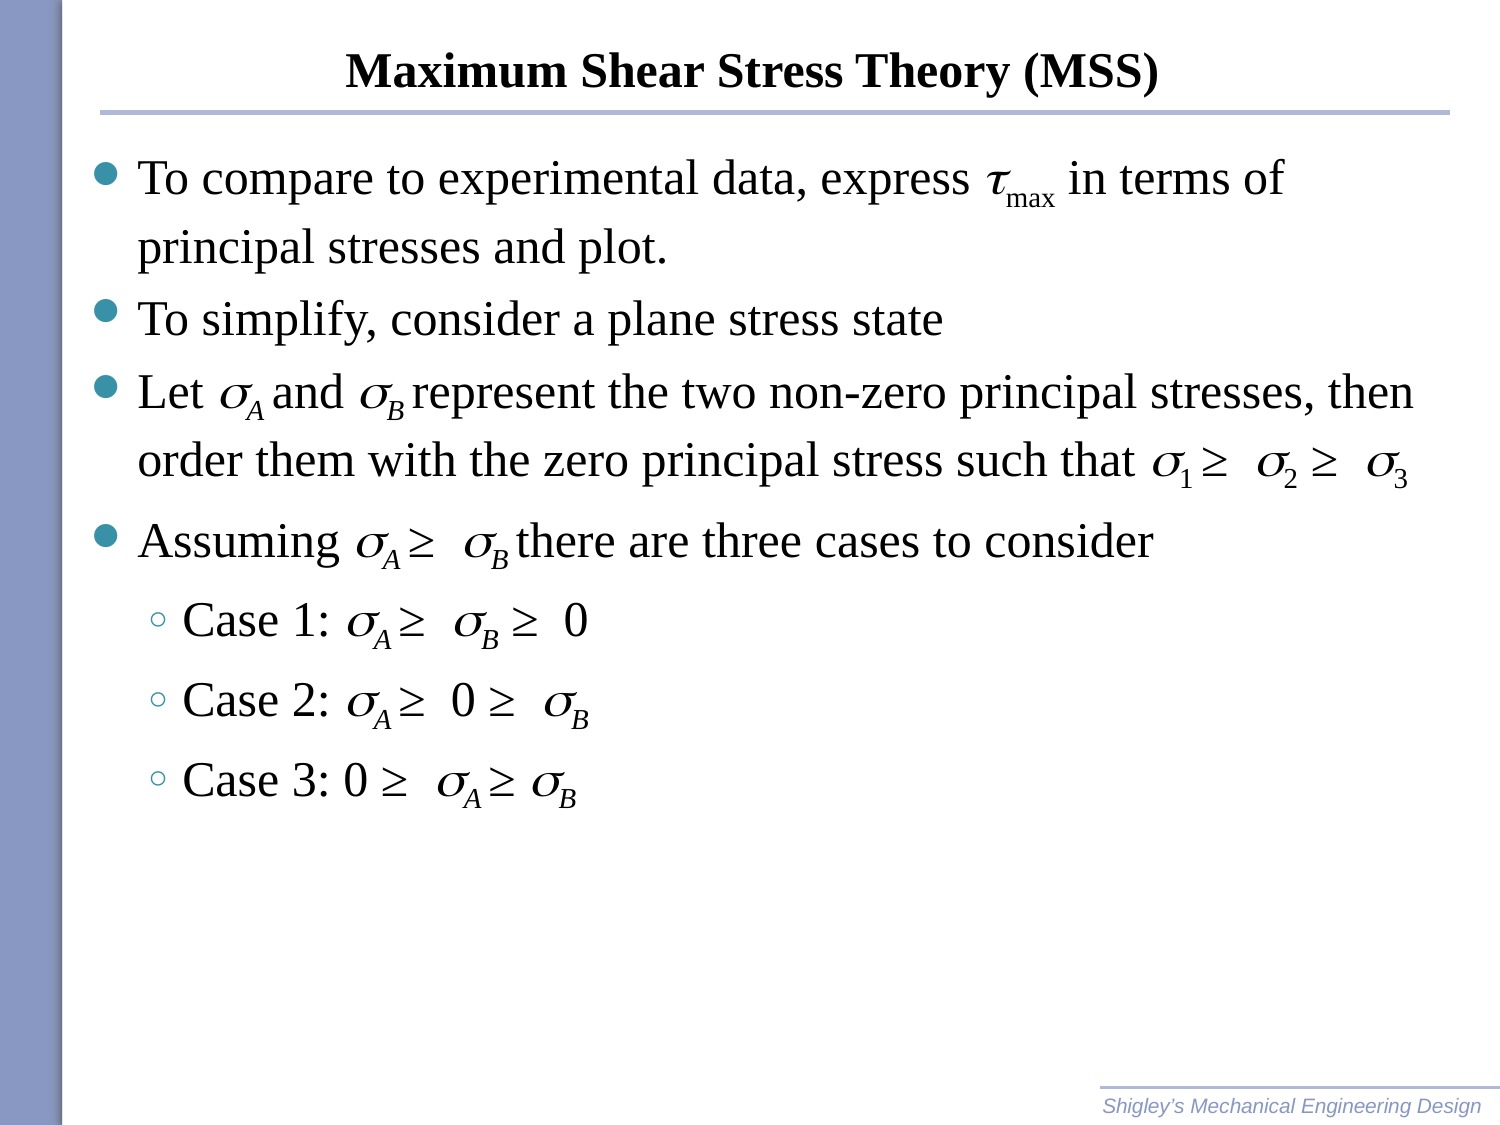

# Maximum Shear Stress Theory (MSS)
To compare to experimental data, express τmax in terms of principal stresses and plot.
To simplify, consider a plane stress state
Let σA and σB represent the two non-zero principal stresses, then order them with the zero principal stress such that σ1 ≥ σ2 ≥ σ3
Assuming σA ≥ σB there are three cases to consider
Case 1: σA ≥ σB ≥ 0
Case 2: σA ≥ 0 ≥ σB
Case 3: 0 ≥ σA ≥ σB

Shigley’s Mechanical Engineering Design